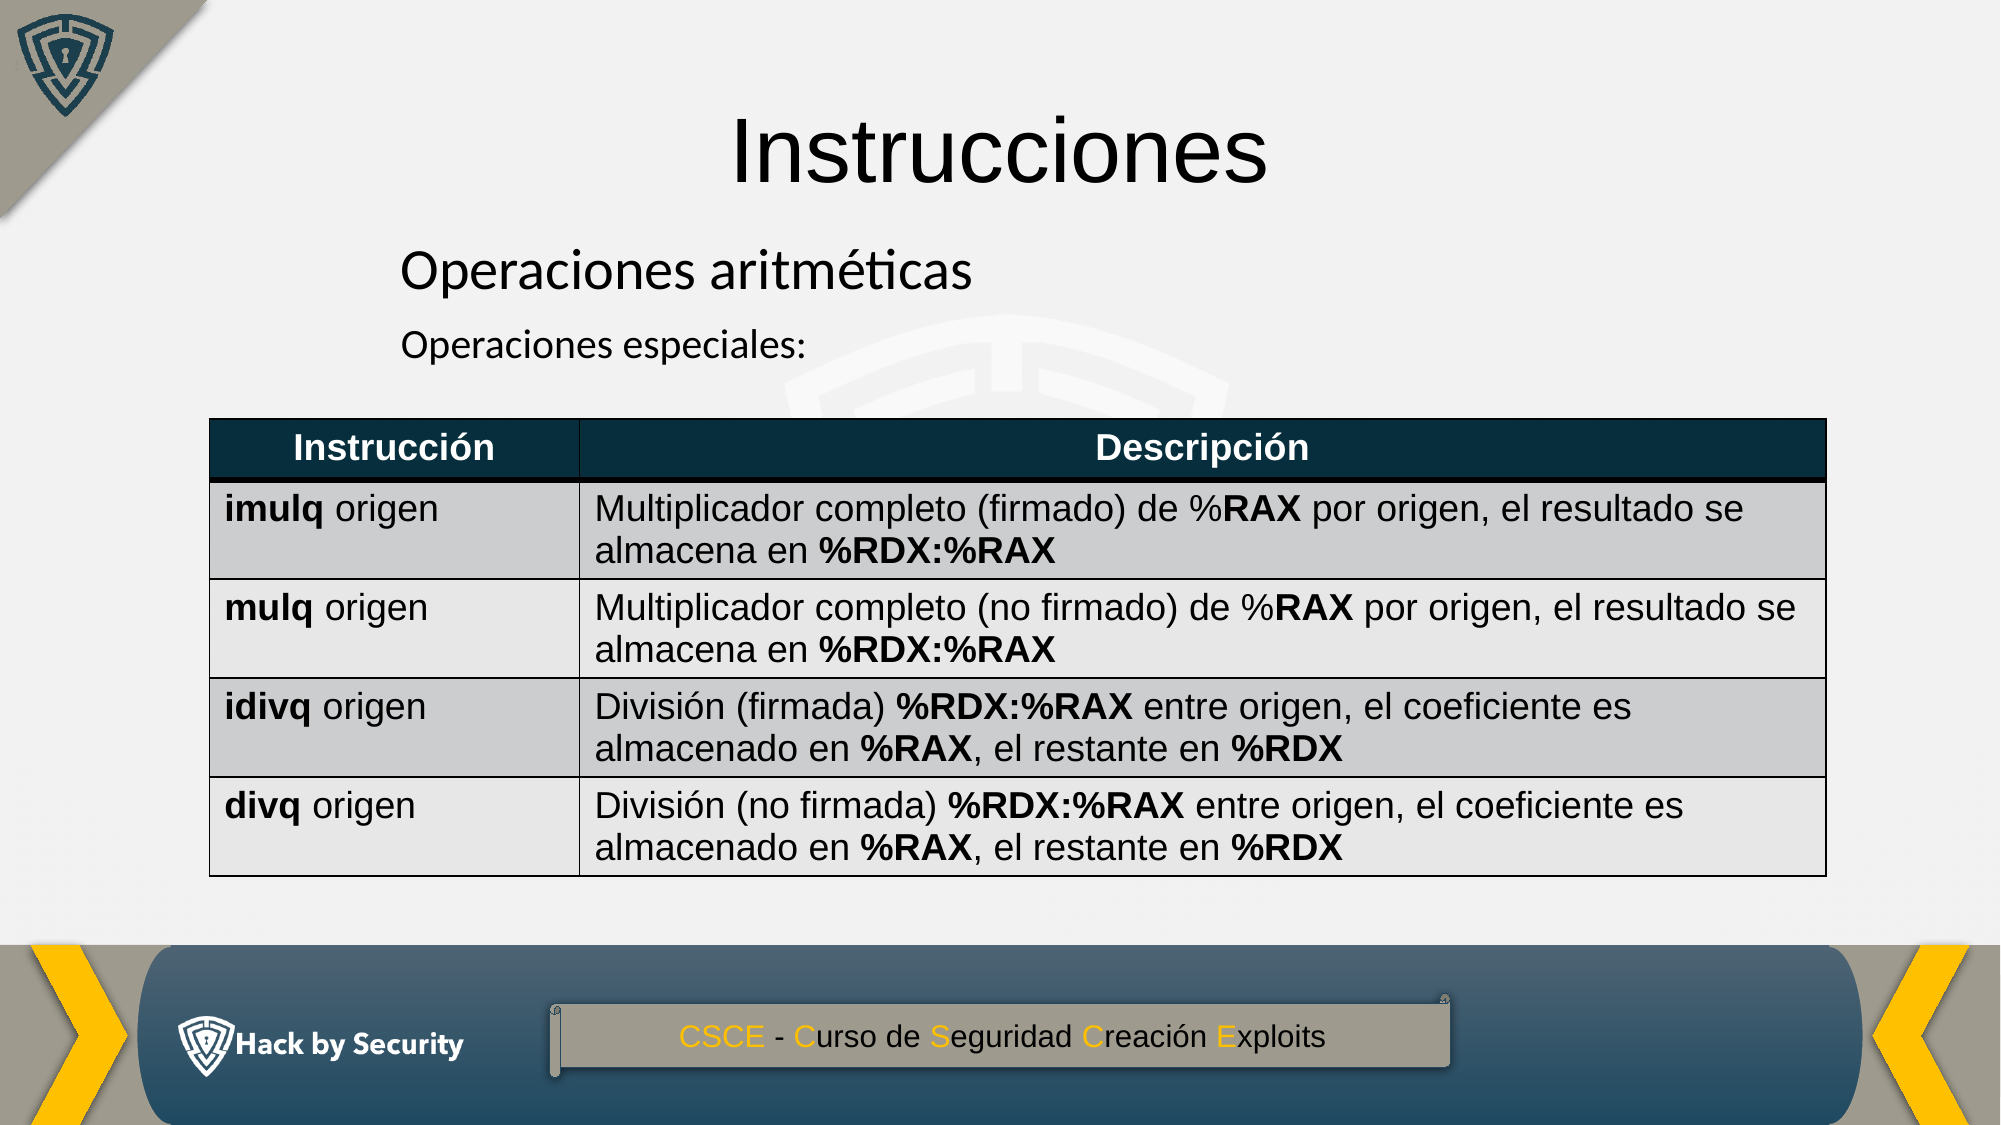

Instrucciones
Operaciones aritméticas
Operaciones especiales:
| Instrucción | Descripción |
| --- | --- |
| imulq origen | Multiplicador completo (firmado) de %RAX por origen, el resultado se almacena en %RDX:%RAX |
| mulq origen | Multiplicador completo (no firmado) de %RAX por origen, el resultado se almacena en %RDX:%RAX |
| idivq origen | División (firmada) %RDX:%RAX entre origen, el coeficiente es almacenado en %RAX, el restante en %RDX |
| divq origen | División (no firmada) %RDX:%RAX entre origen, el coeficiente es almacenado en %RAX, el restante en %RDX |